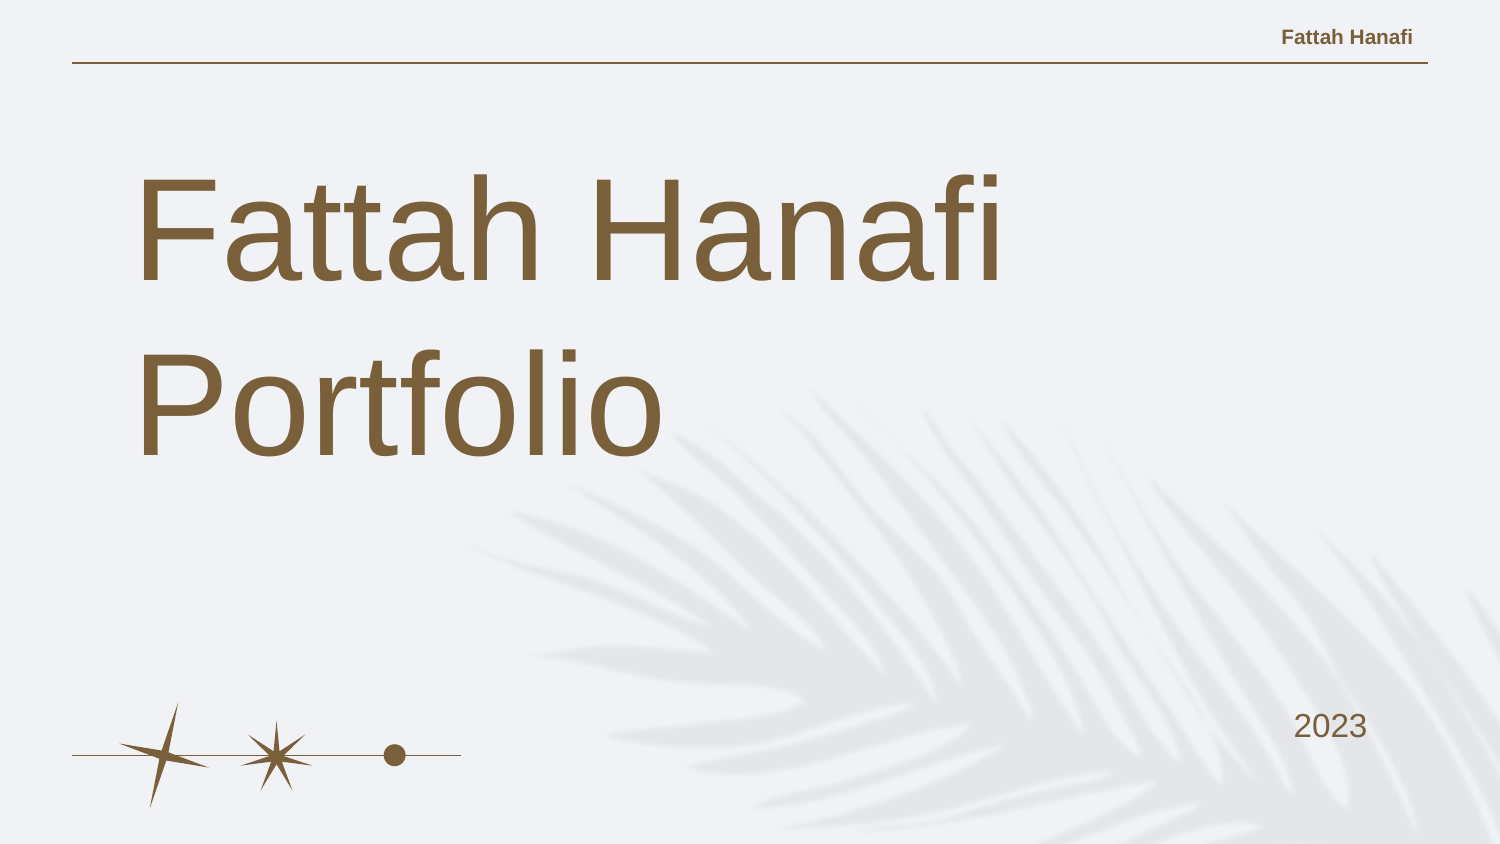

Fattah Hanafi
# Fattah Hanafi Portfolio
2023